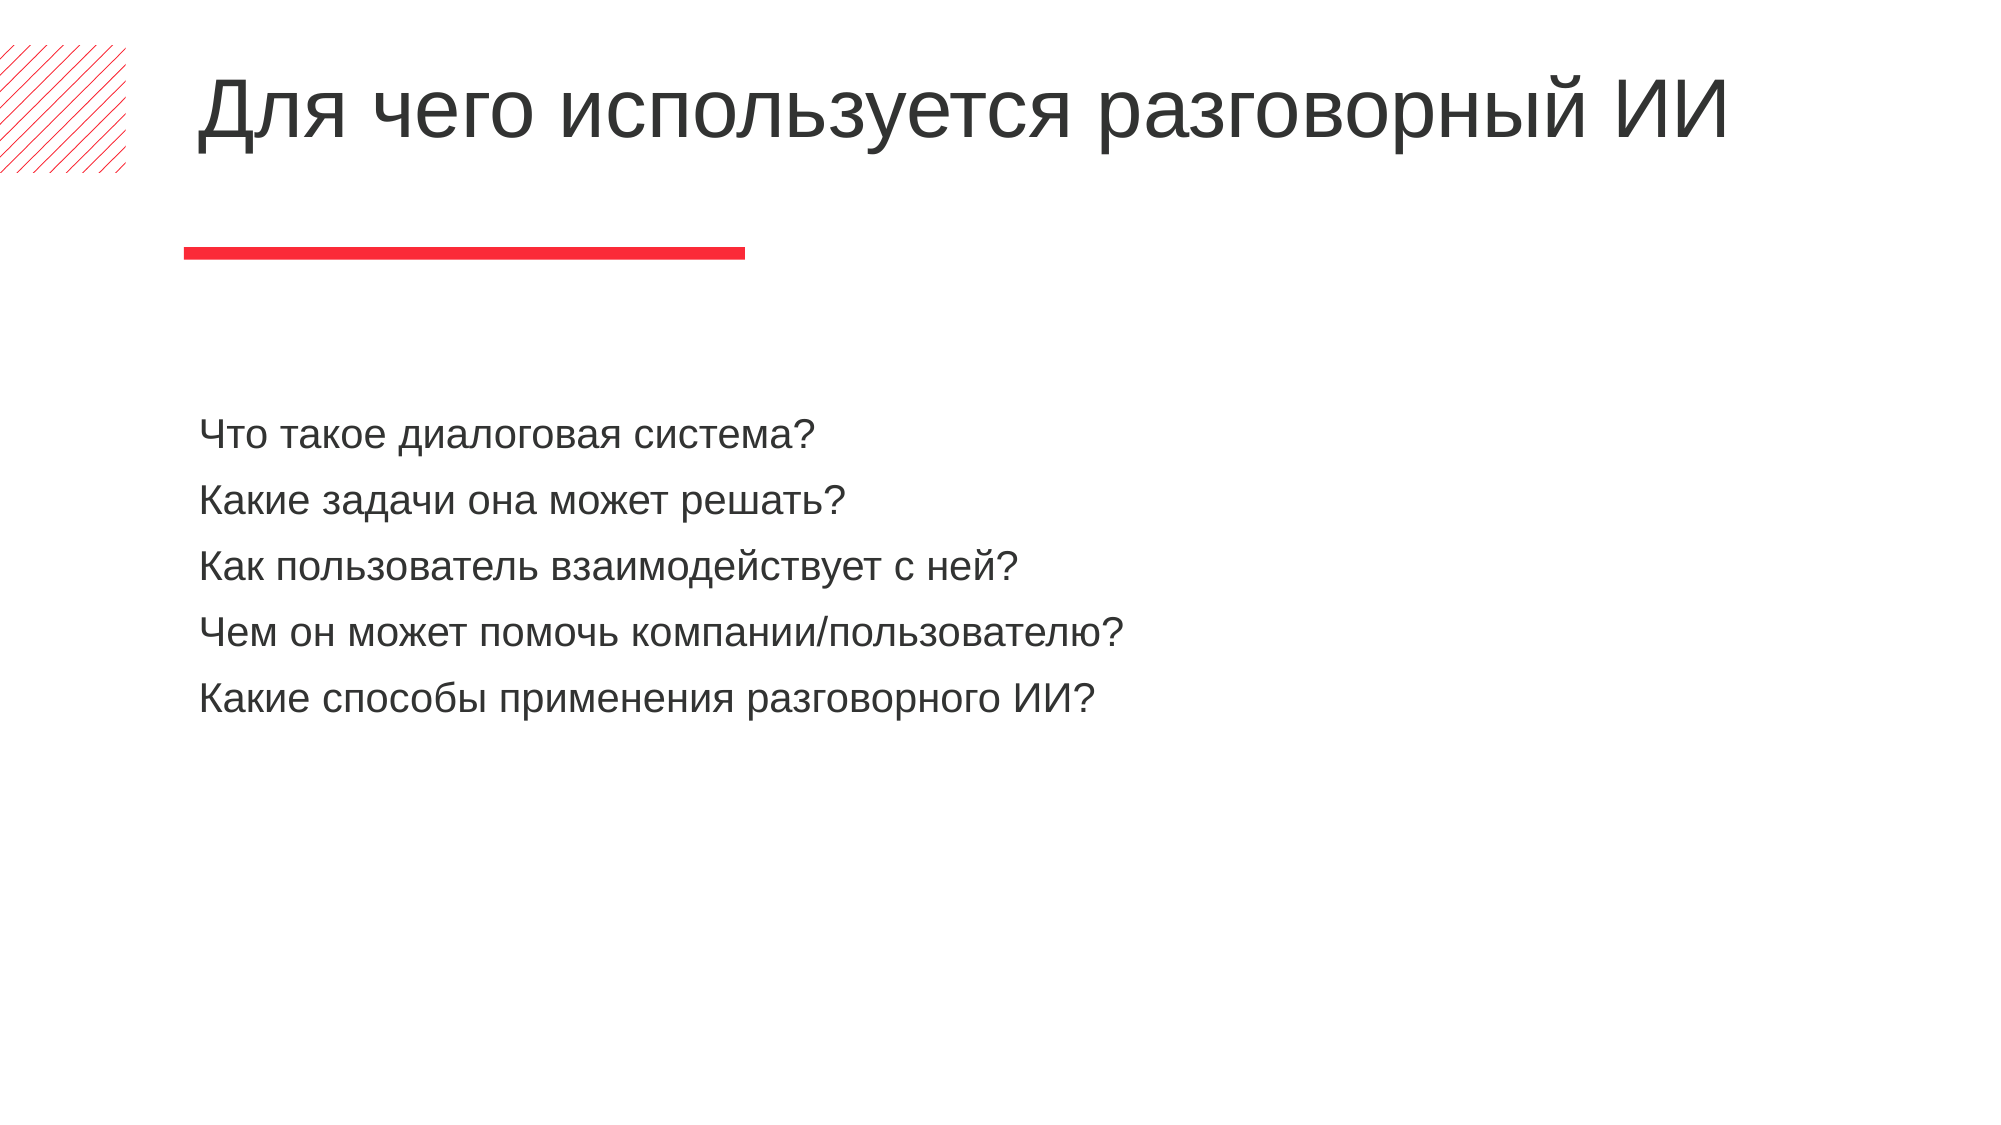

Для чего используется разговорный ИИ

Что такое диалоговая система?
Какие задачи она может решать?
Как пользователь взаимодействует с ней?
Чем он может помочь компании/пользователю?
Какие способы применения разговорного ИИ?